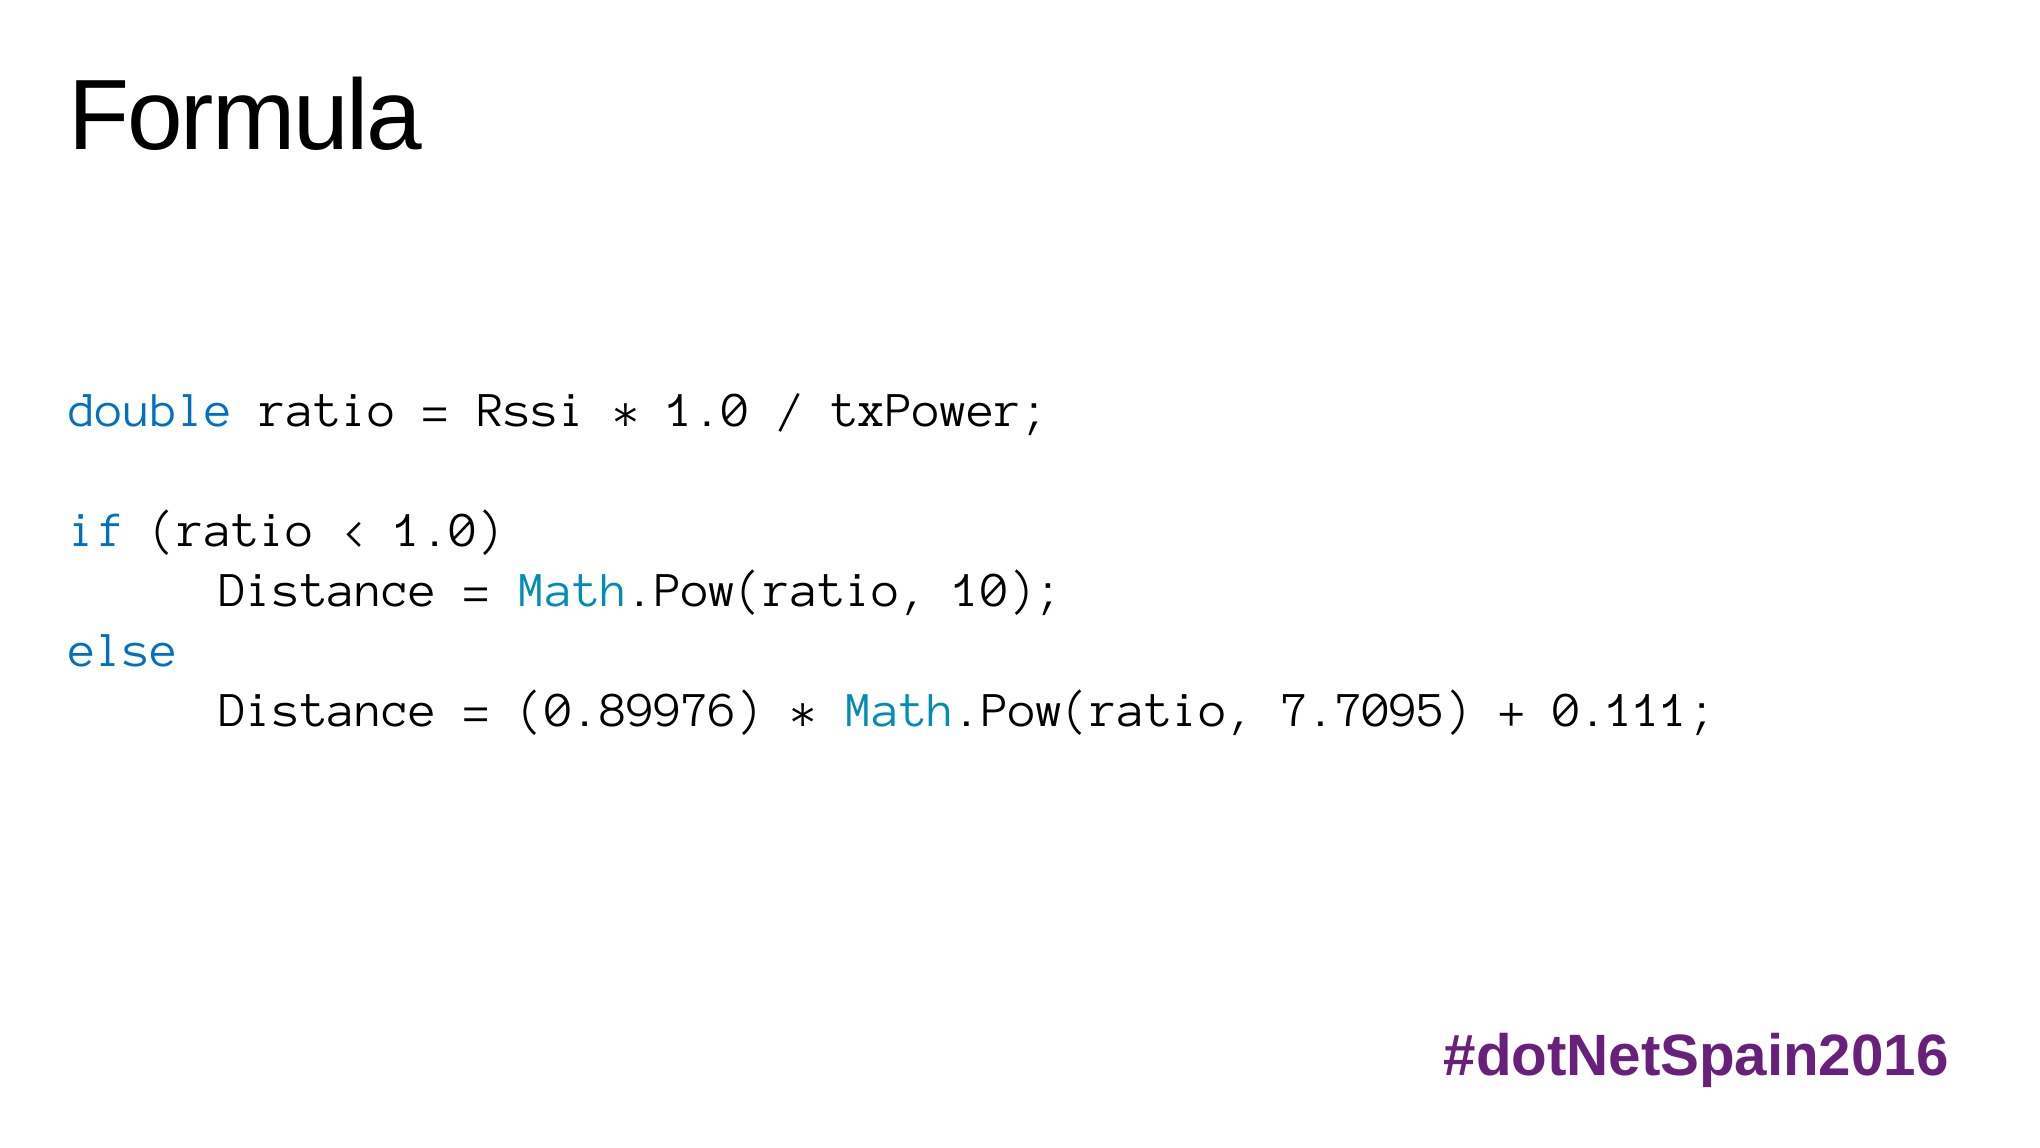

# Formula
double ratio = Rssi * 1.0 / txPower;

if (ratio < 1.0)
	Distance = Math.Pow(ratio, 10);
else
	Distance = (0.89976) * Math.Pow(ratio, 7.7095) + 0.111;